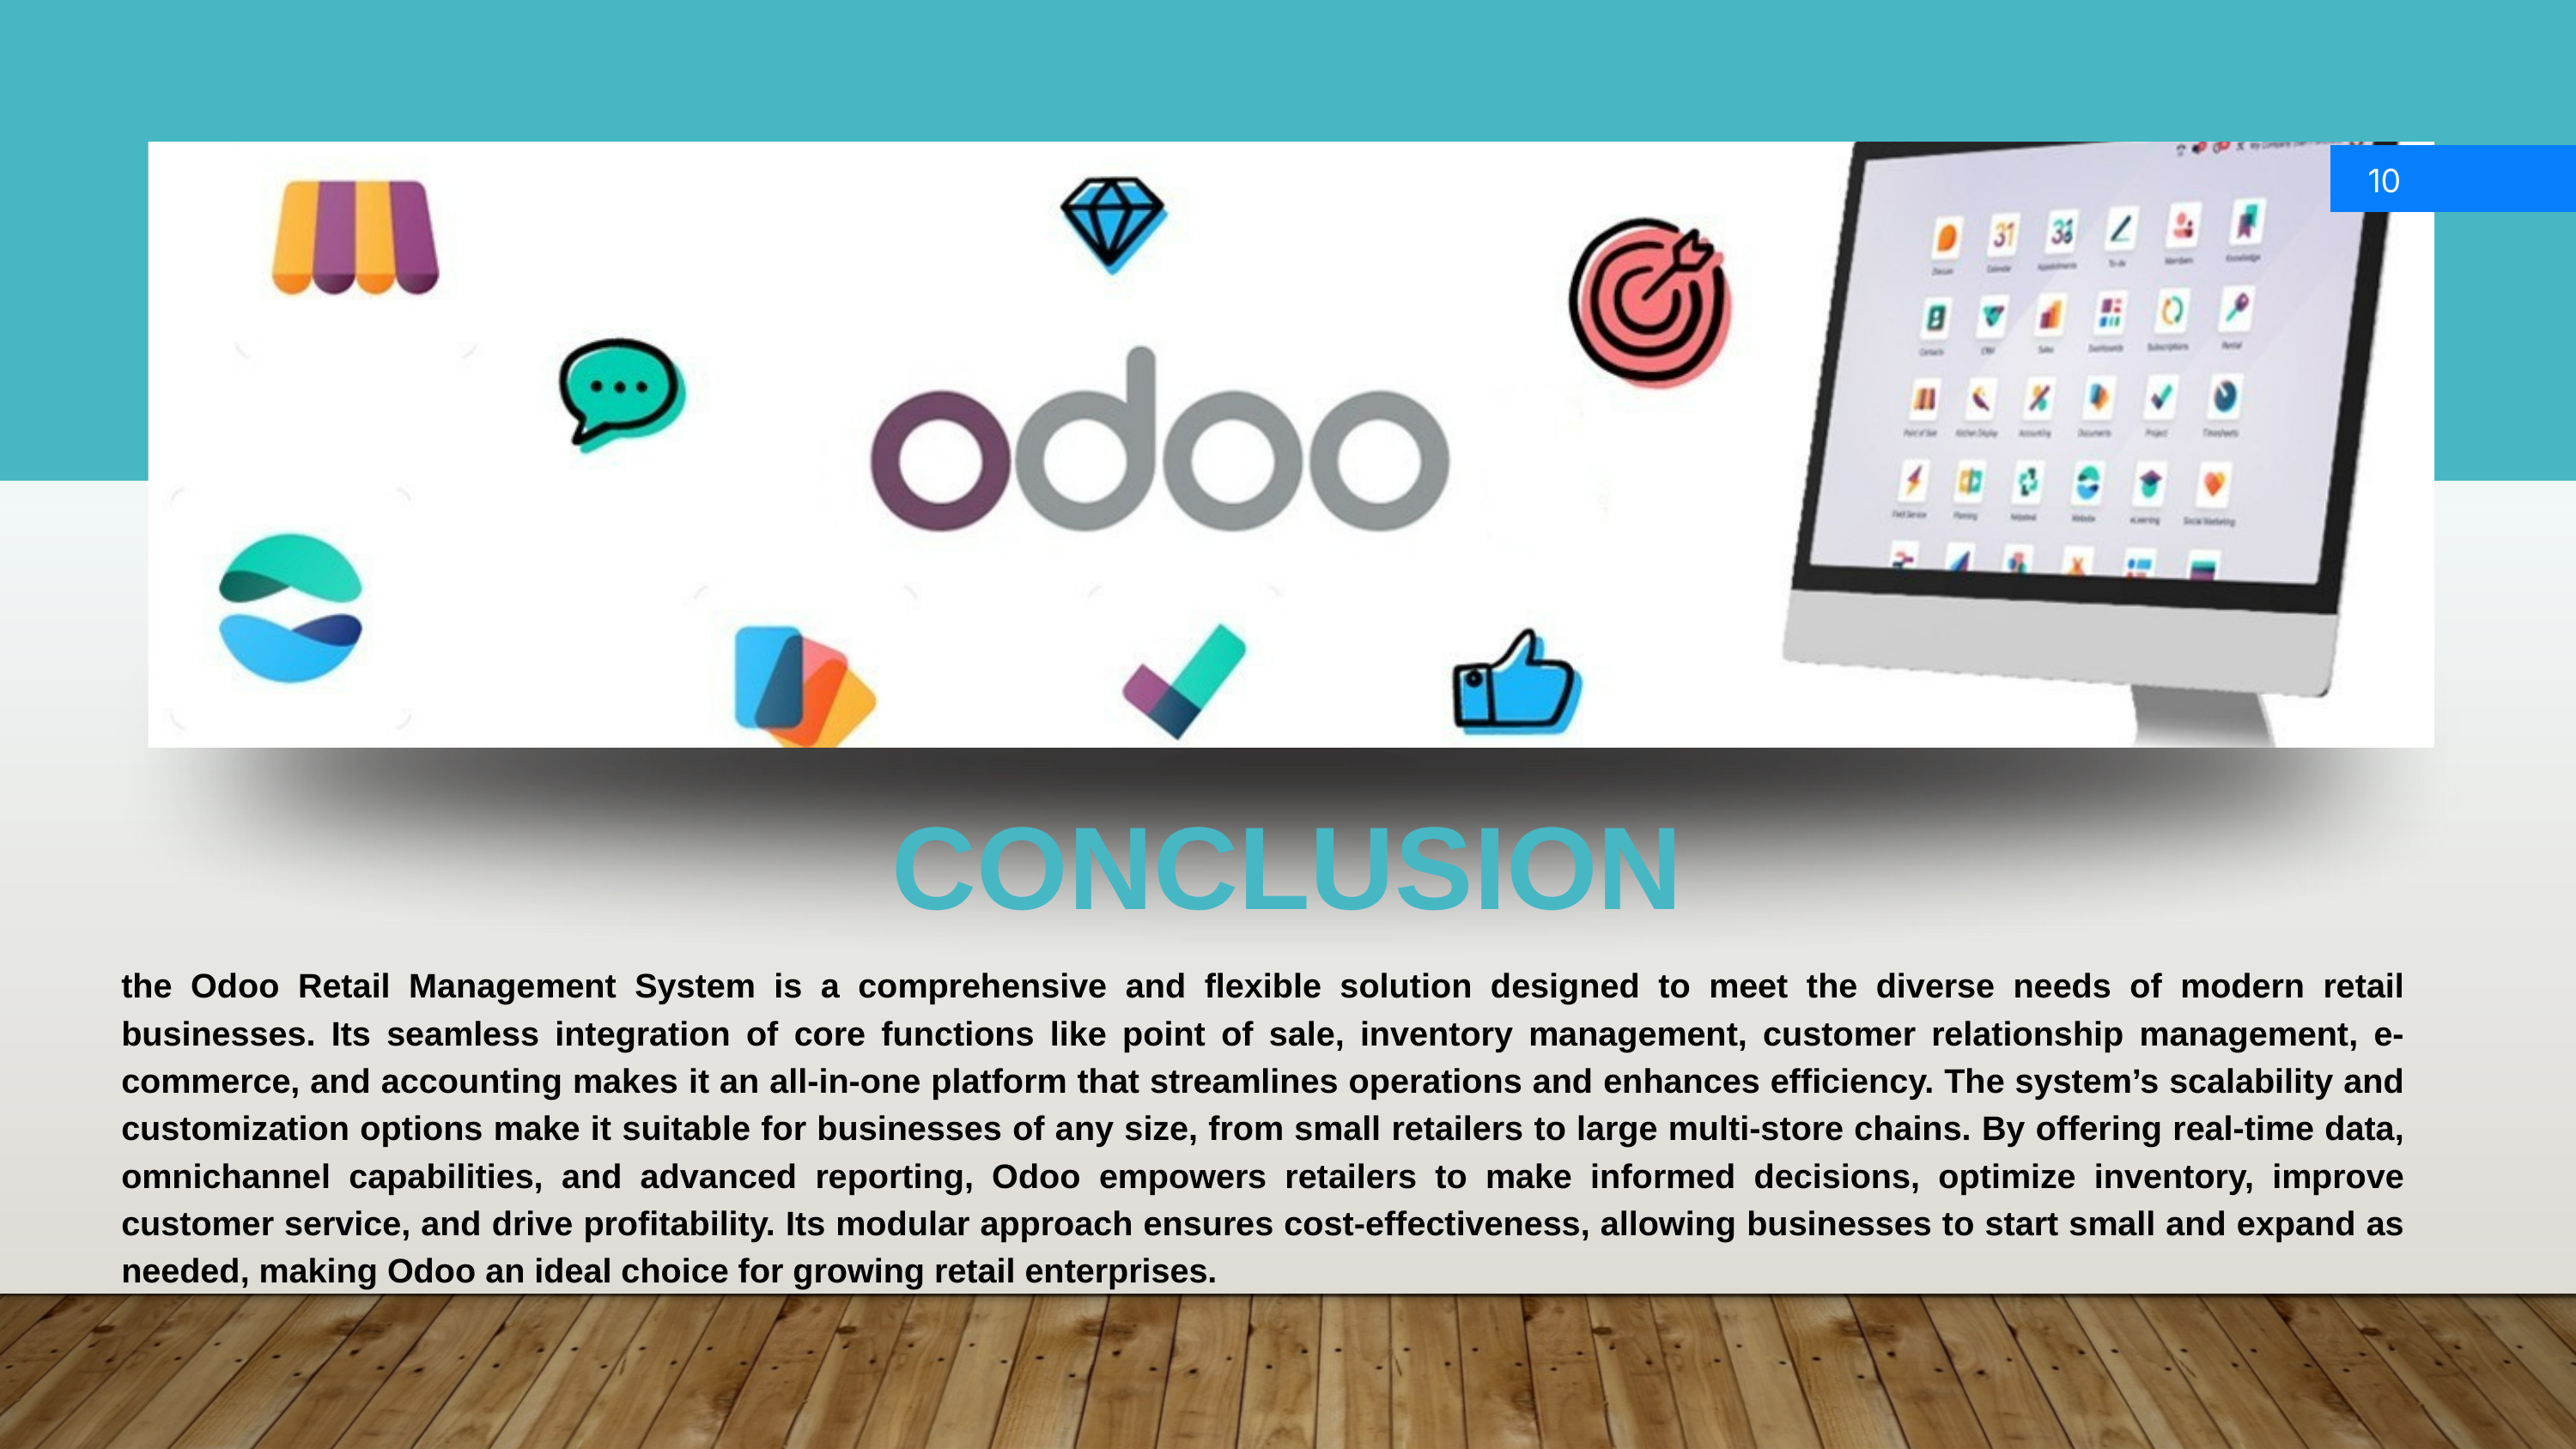

10

CONCLUSION
the Odoo Retail Management System is a comprehensive and flexible solution designed to meet the diverse needs of modern retail businesses. Its seamless integration of core functions like point of sale, inventory management, customer relationship management, e-commerce, and accounting makes it an all-in-one platform that streamlines operations and enhances efficiency. The system’s scalability and customization options make it suitable for businesses of any size, from small retailers to large multi-store chains. By offering real-time data, omnichannel capabilities, and advanced reporting, Odoo empowers retailers to make informed decisions, optimize inventory, improve customer service, and drive profitability. Its modular approach ensures cost-effectiveness, allowing businesses to start small and expand as needed, making Odoo an ideal choice for growing retail enterprises.